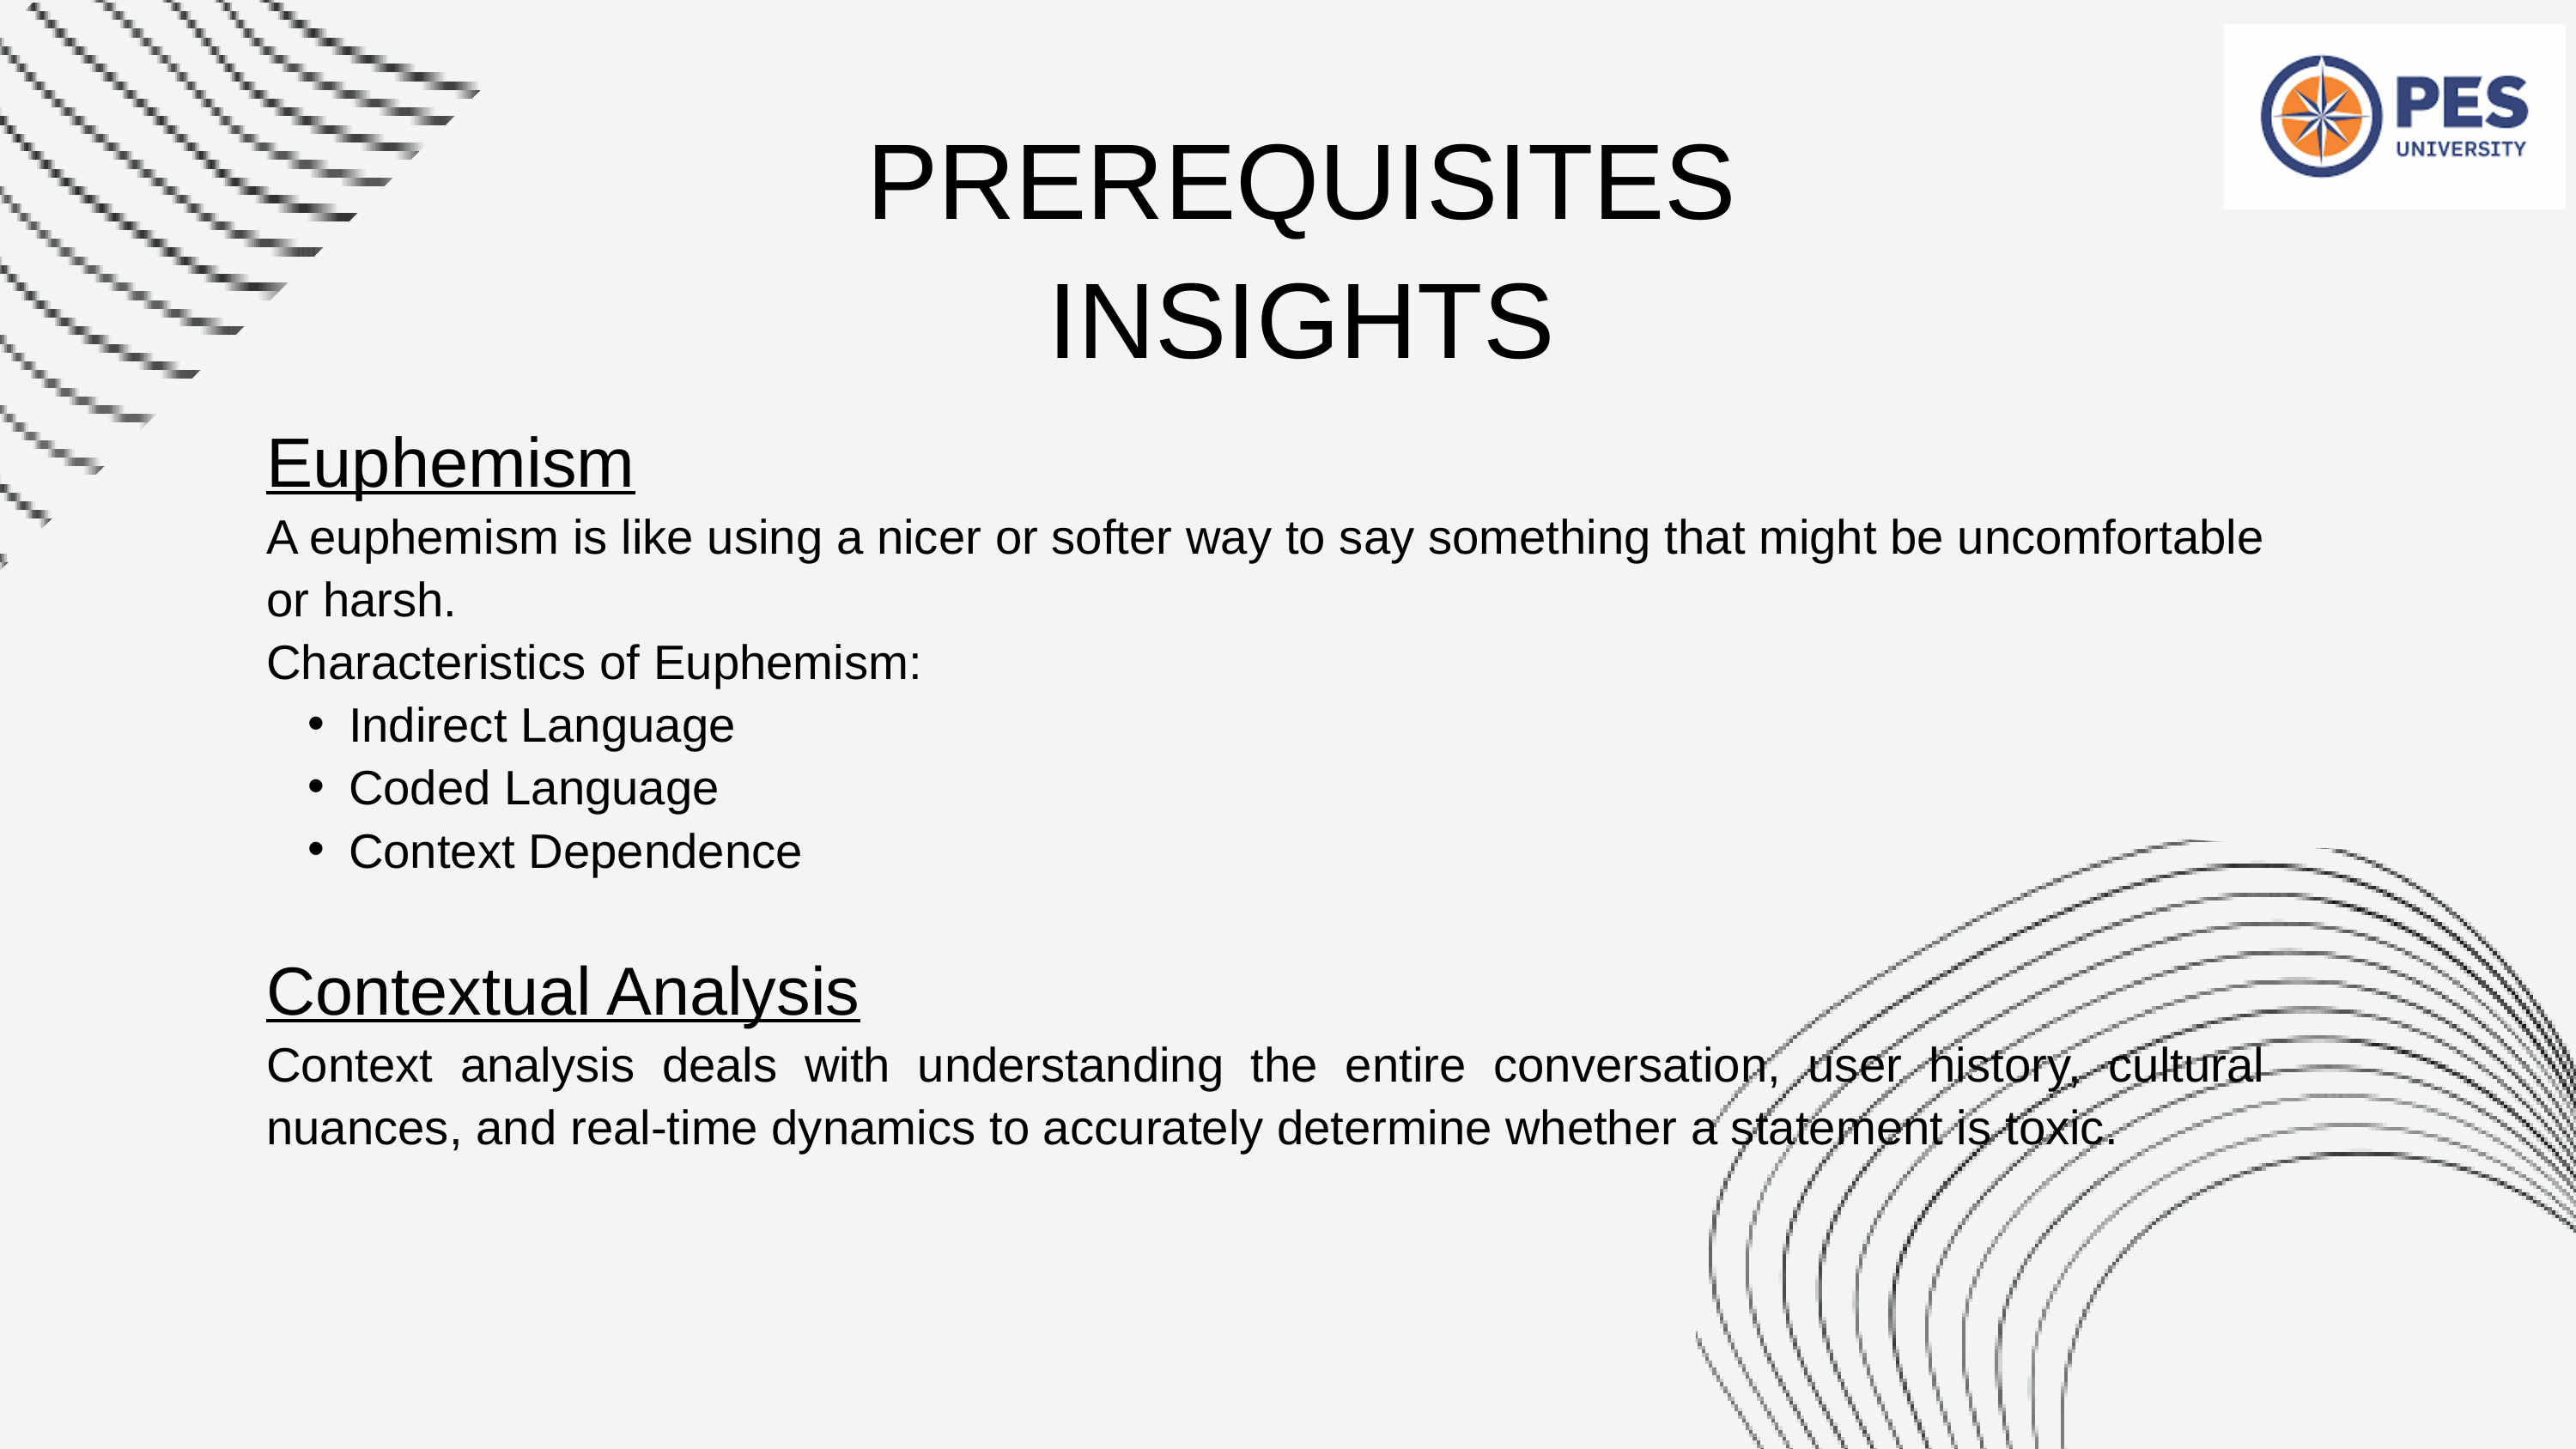

PREREQUISITES INSIGHTS
Euphemism
A euphemism is like using a nicer or softer way to say something that might be uncomfortable or harsh.
Characteristics of Euphemism:
Indirect Language
Coded Language
Context Dependence

Contextual Analysis
Context analysis deals with understanding the entire conversation, user history, cultural nuances, and real-time dynamics to accurately determine whether a statement is toxic.